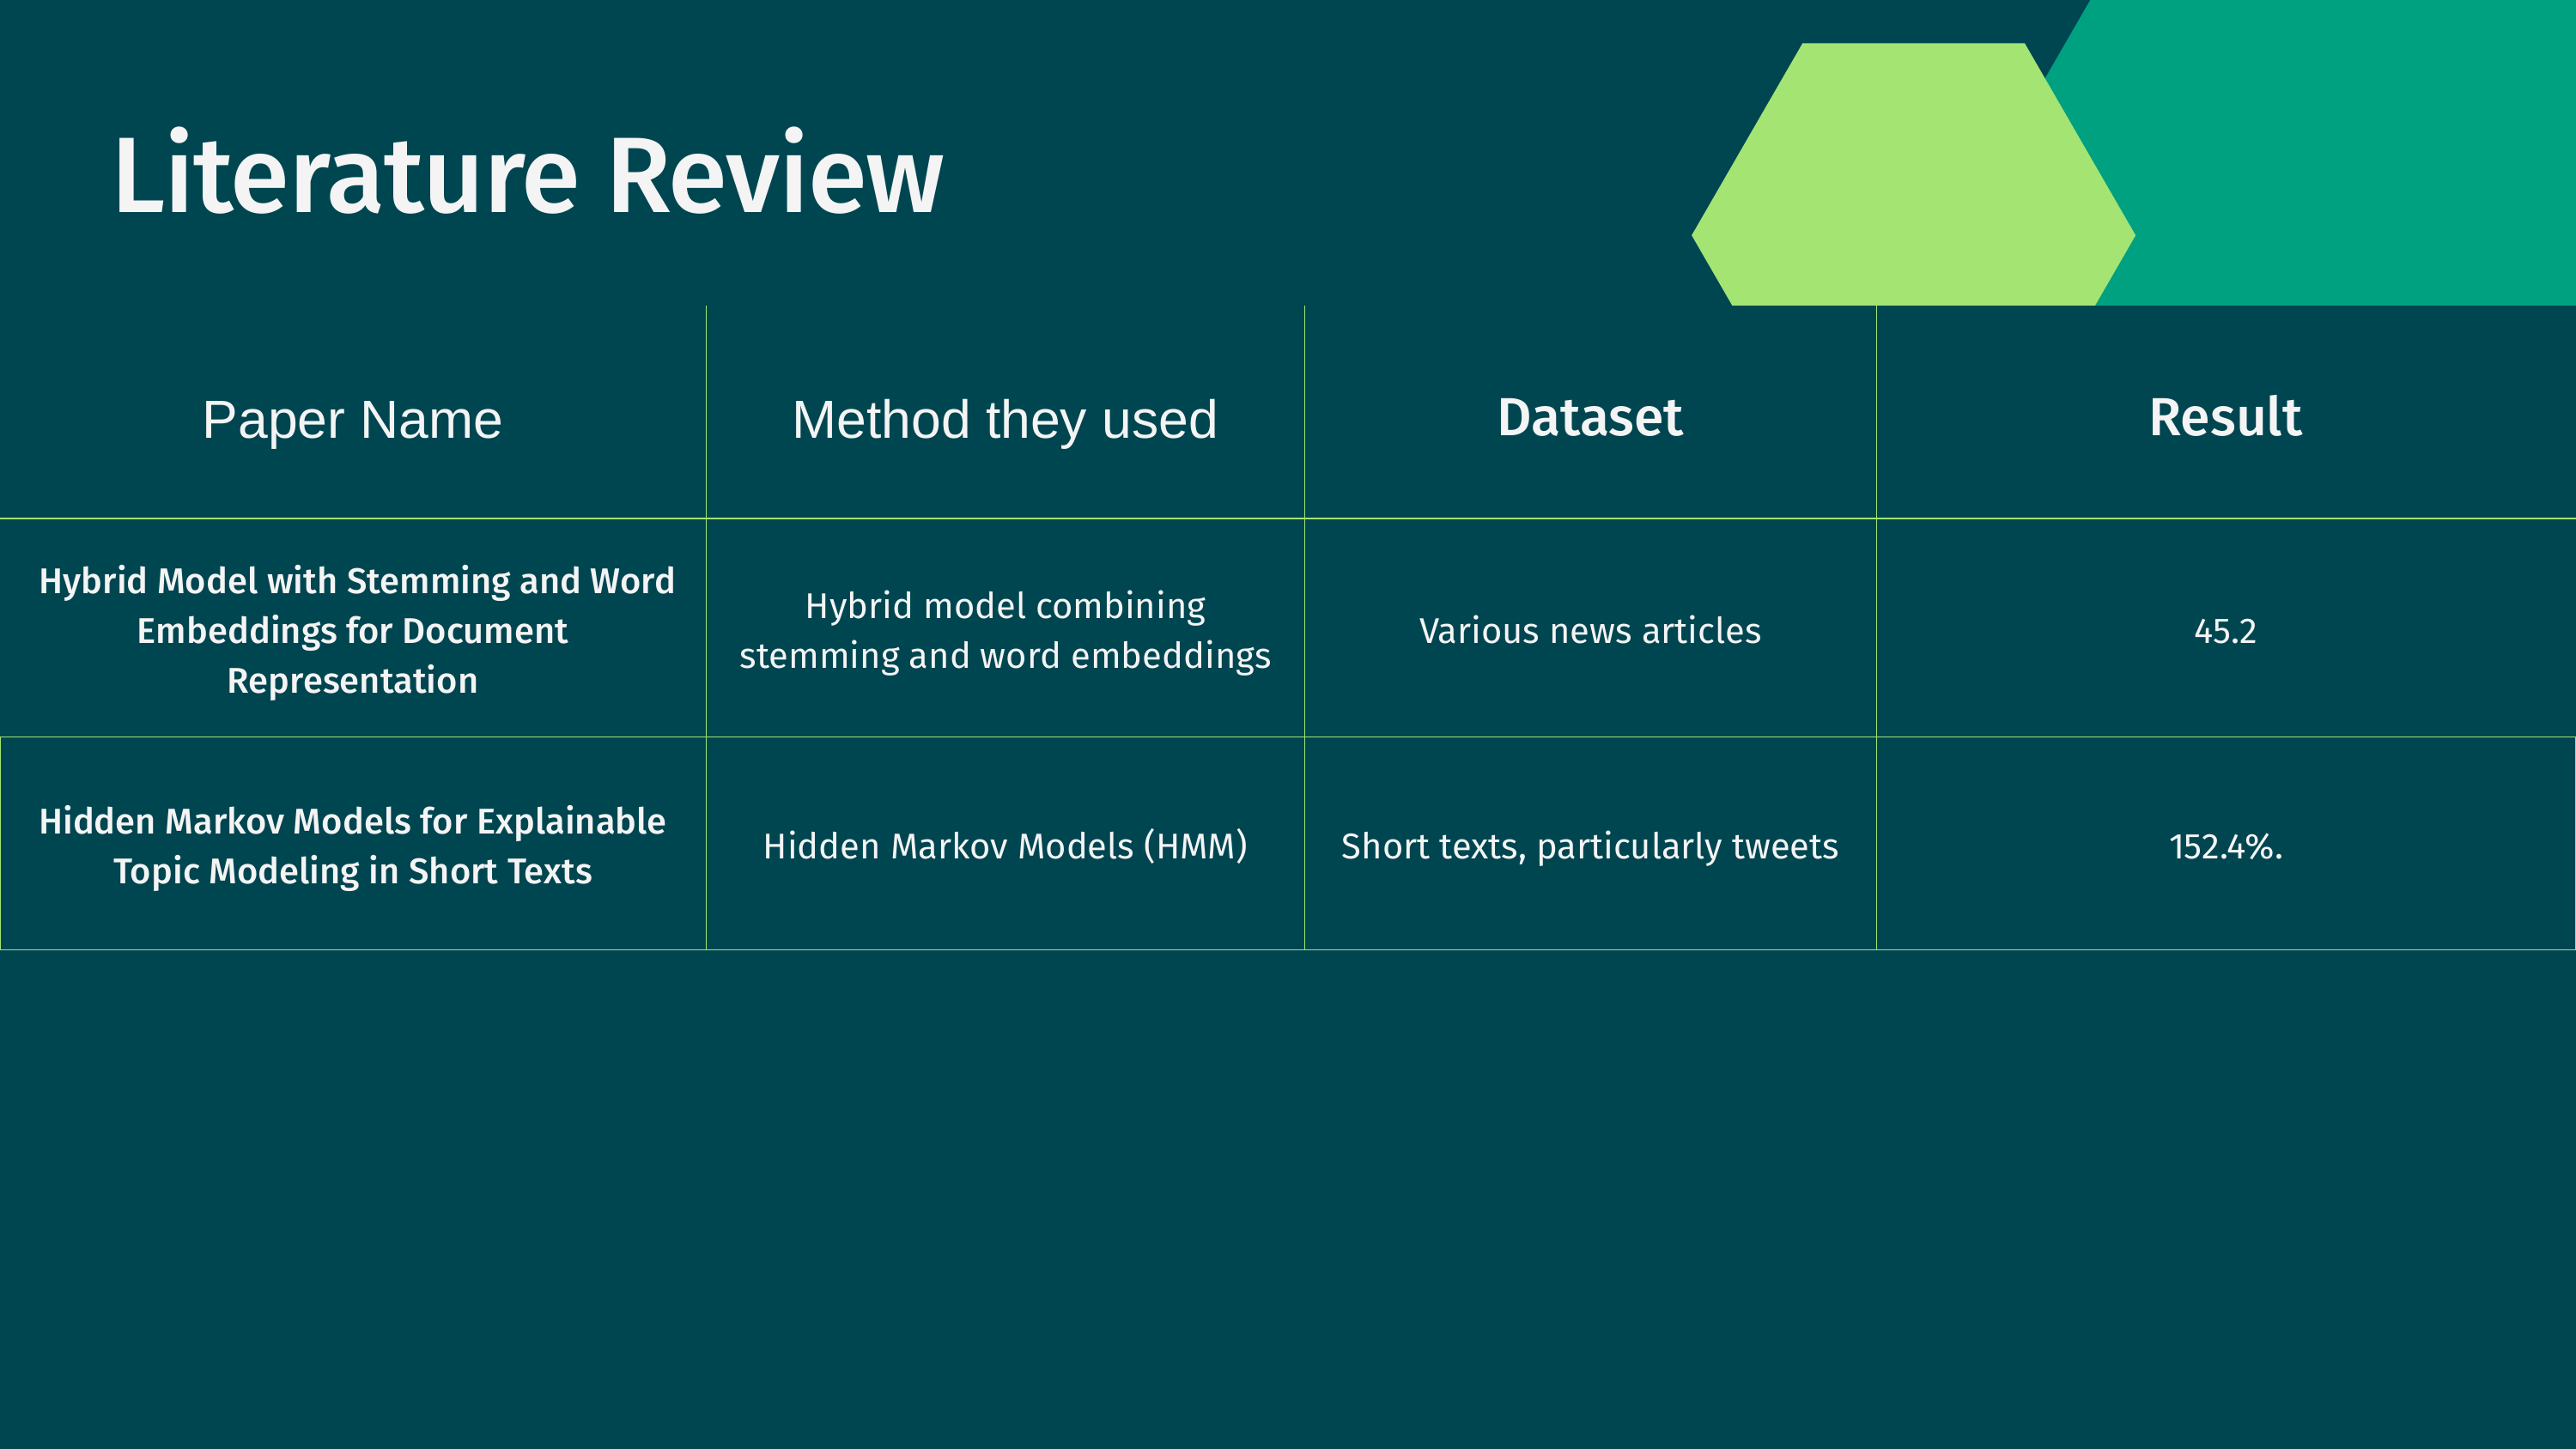

Literature Review

| Paper Name | Method they used | Dataset | Result |
| --- | --- | --- | --- |
| Hybrid Model with Stemming and Word Embeddings for Document Representation | Hybrid model combining stemming and word embeddings | Various news articles | 45.2 |
| Hidden Markov Models for Explainable Topic Modeling in Short Texts | Hidden Markov Models (HMM) | Short texts, particularly tweets | 152.4%. |